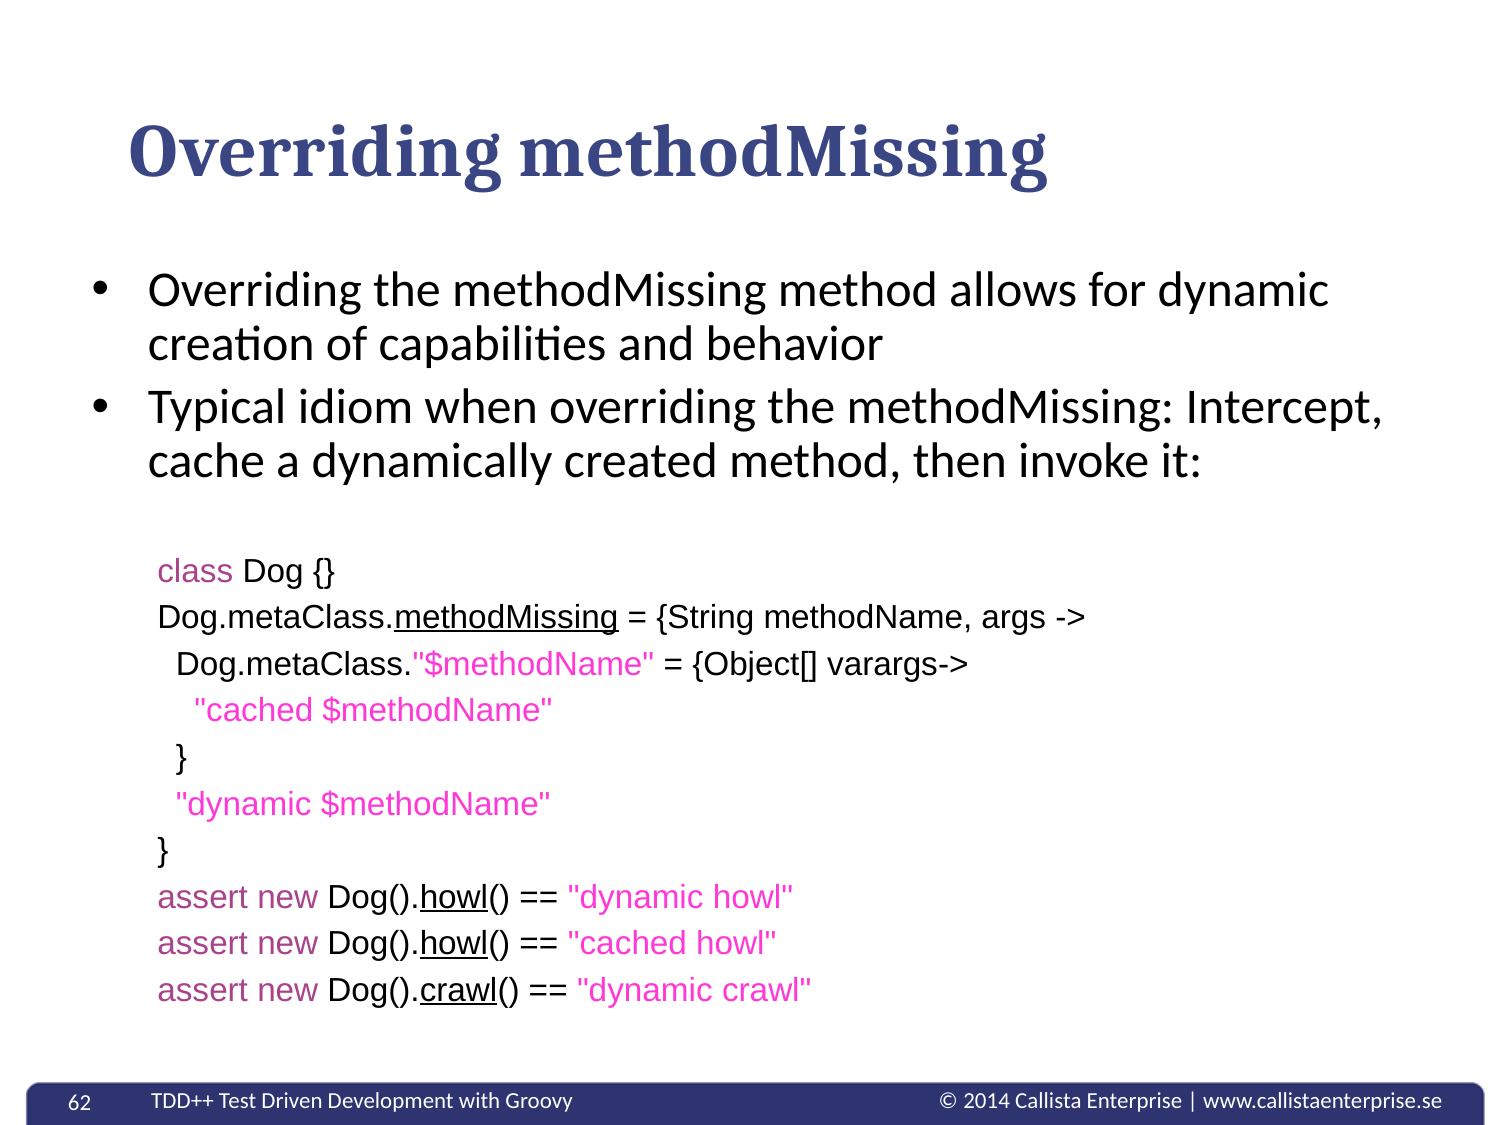

# Overriding methodMissing
Overriding the methodMissing method allows for dynamic creation of capabilities and behavior
Typical idiom when overriding the methodMissing: Intercept, cache a dynamically created method, then invoke it:

class Dog {}
Dog.metaClass.methodMissing = {String methodName, args ->
  Dog.metaClass."$methodName" = {Object[] varargs->
    "cached $methodName"
  }
  "dynamic $methodName"
}
assert new Dog().howl() == "dynamic howl"
assert new Dog().howl() == "cached howl"
assert new Dog().crawl() == "dynamic crawl"